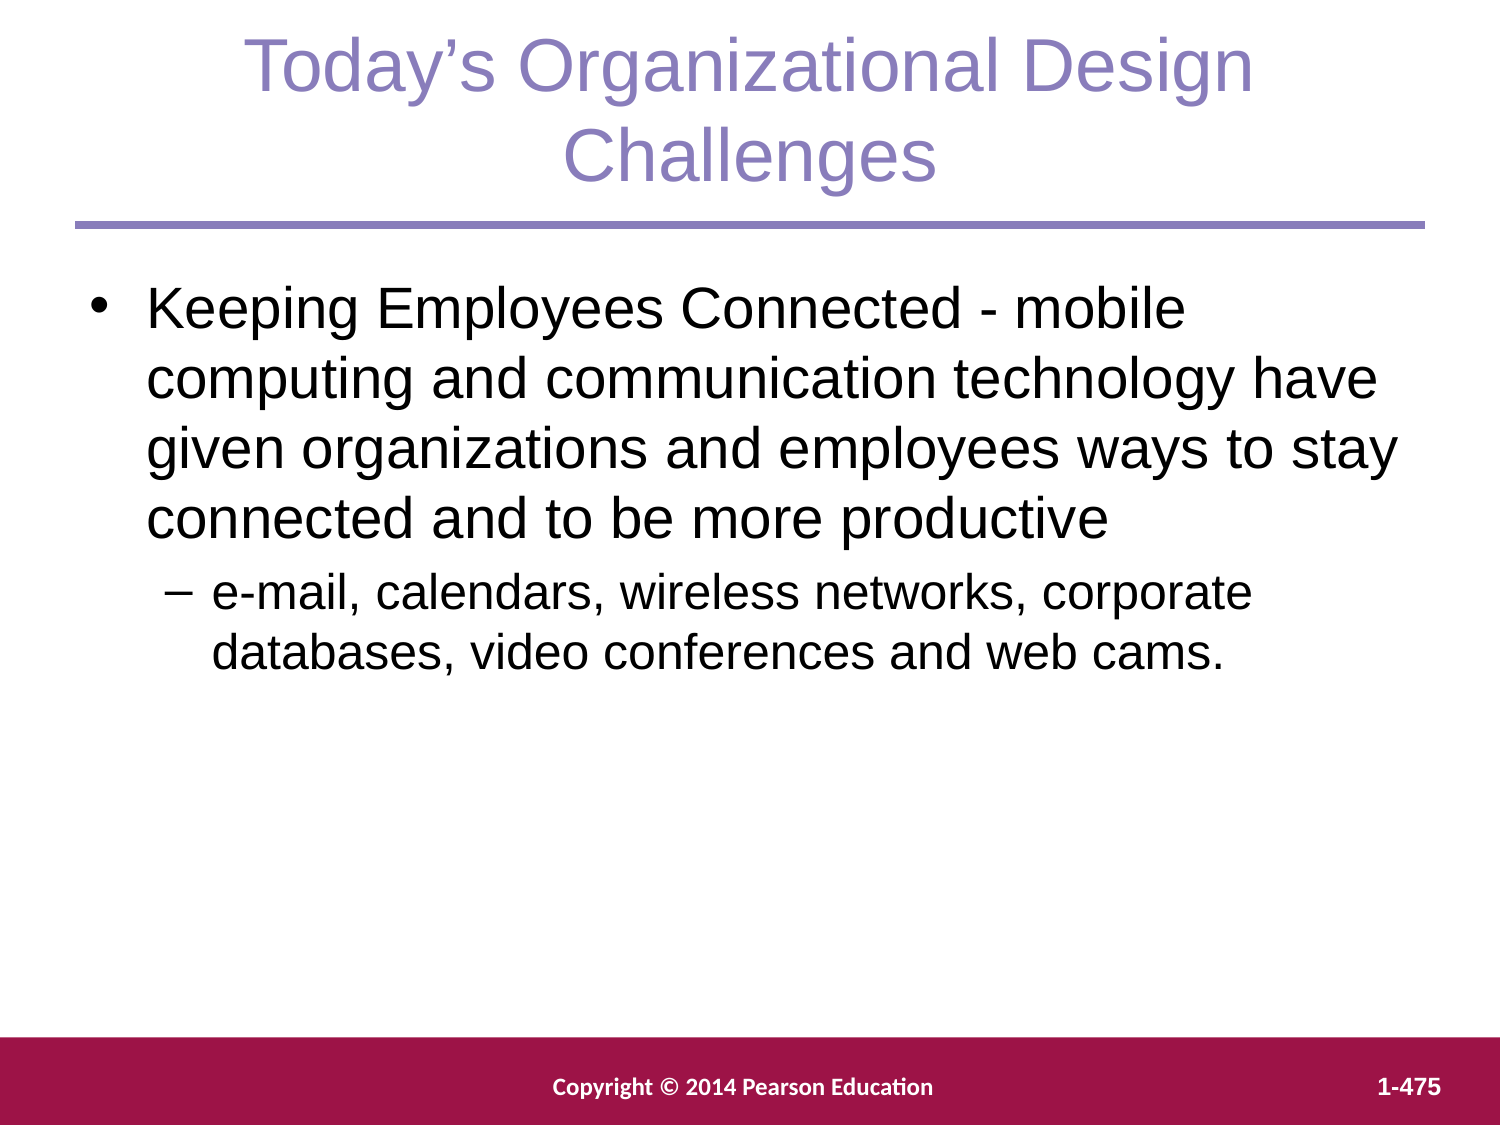

Today’s Organizational Design Challenges
Keeping Employees Connected - mobile computing and communication technology have given organizations and employees ways to stay connected and to be more productive
e-mail, calendars, wireless networks, corporate databases, video conferences and web cams.